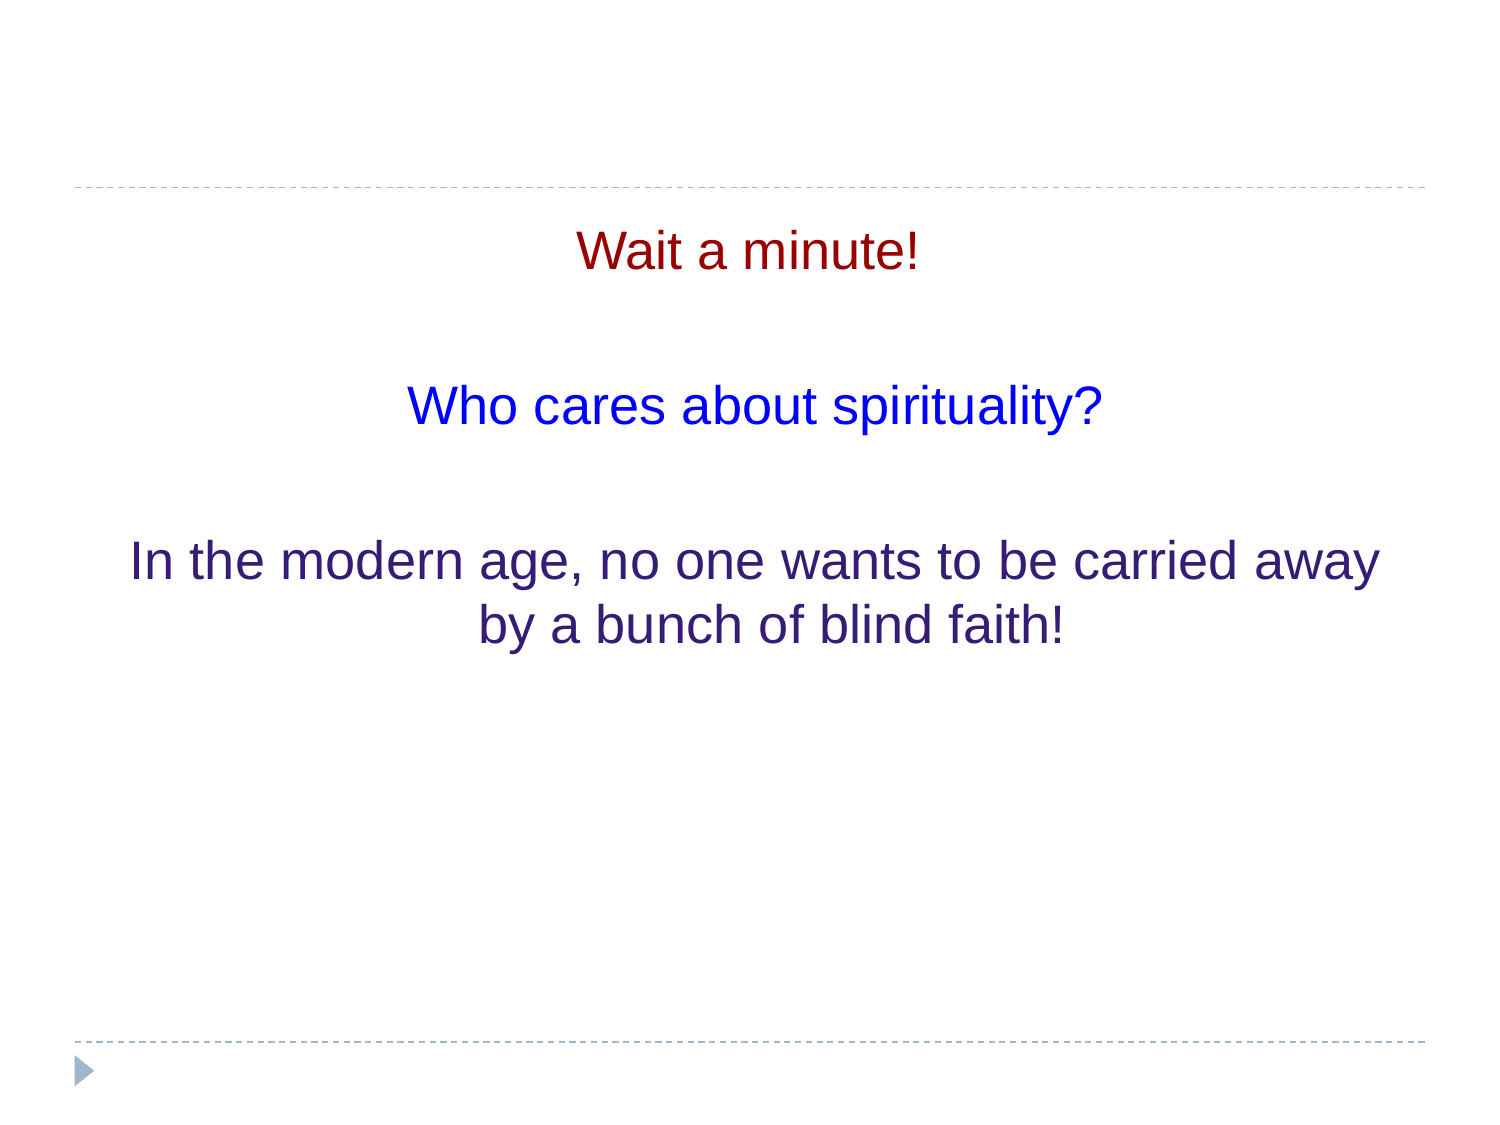

#
Wait a minute!

Who cares about spirituality?

In the modern age, no one wants to be carried away by a bunch of blind faith!